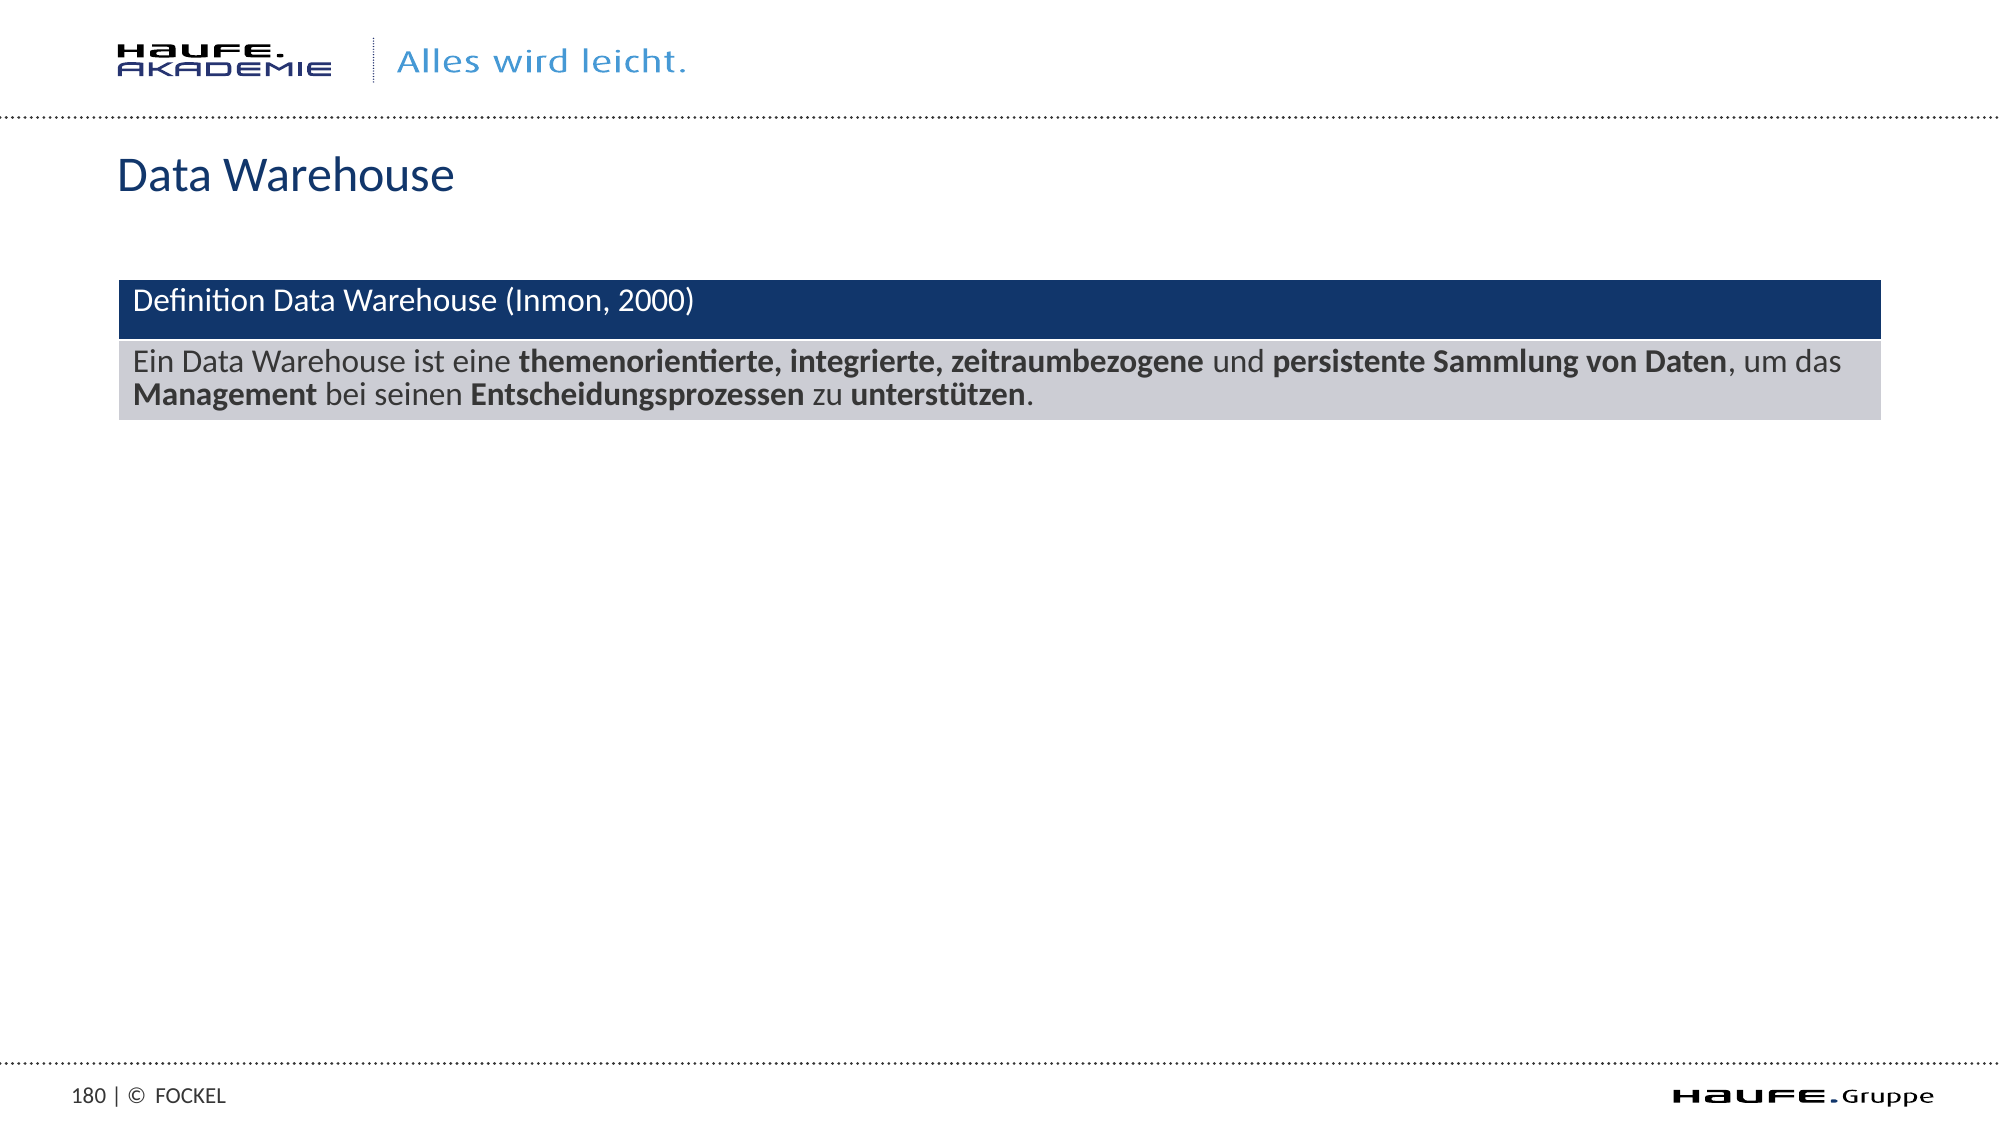

# Data Warehouse
| Definition Data Warehouse (Inmon, 2000) |
| --- |
| Ein Data Warehouse ist eine themenorientierte, integrierte, zeitraumbezogene und persistente Sammlung von Daten, um das Management bei seinen Entscheidungsprozessen zu unterstützen. |
180 | ©
Fockel